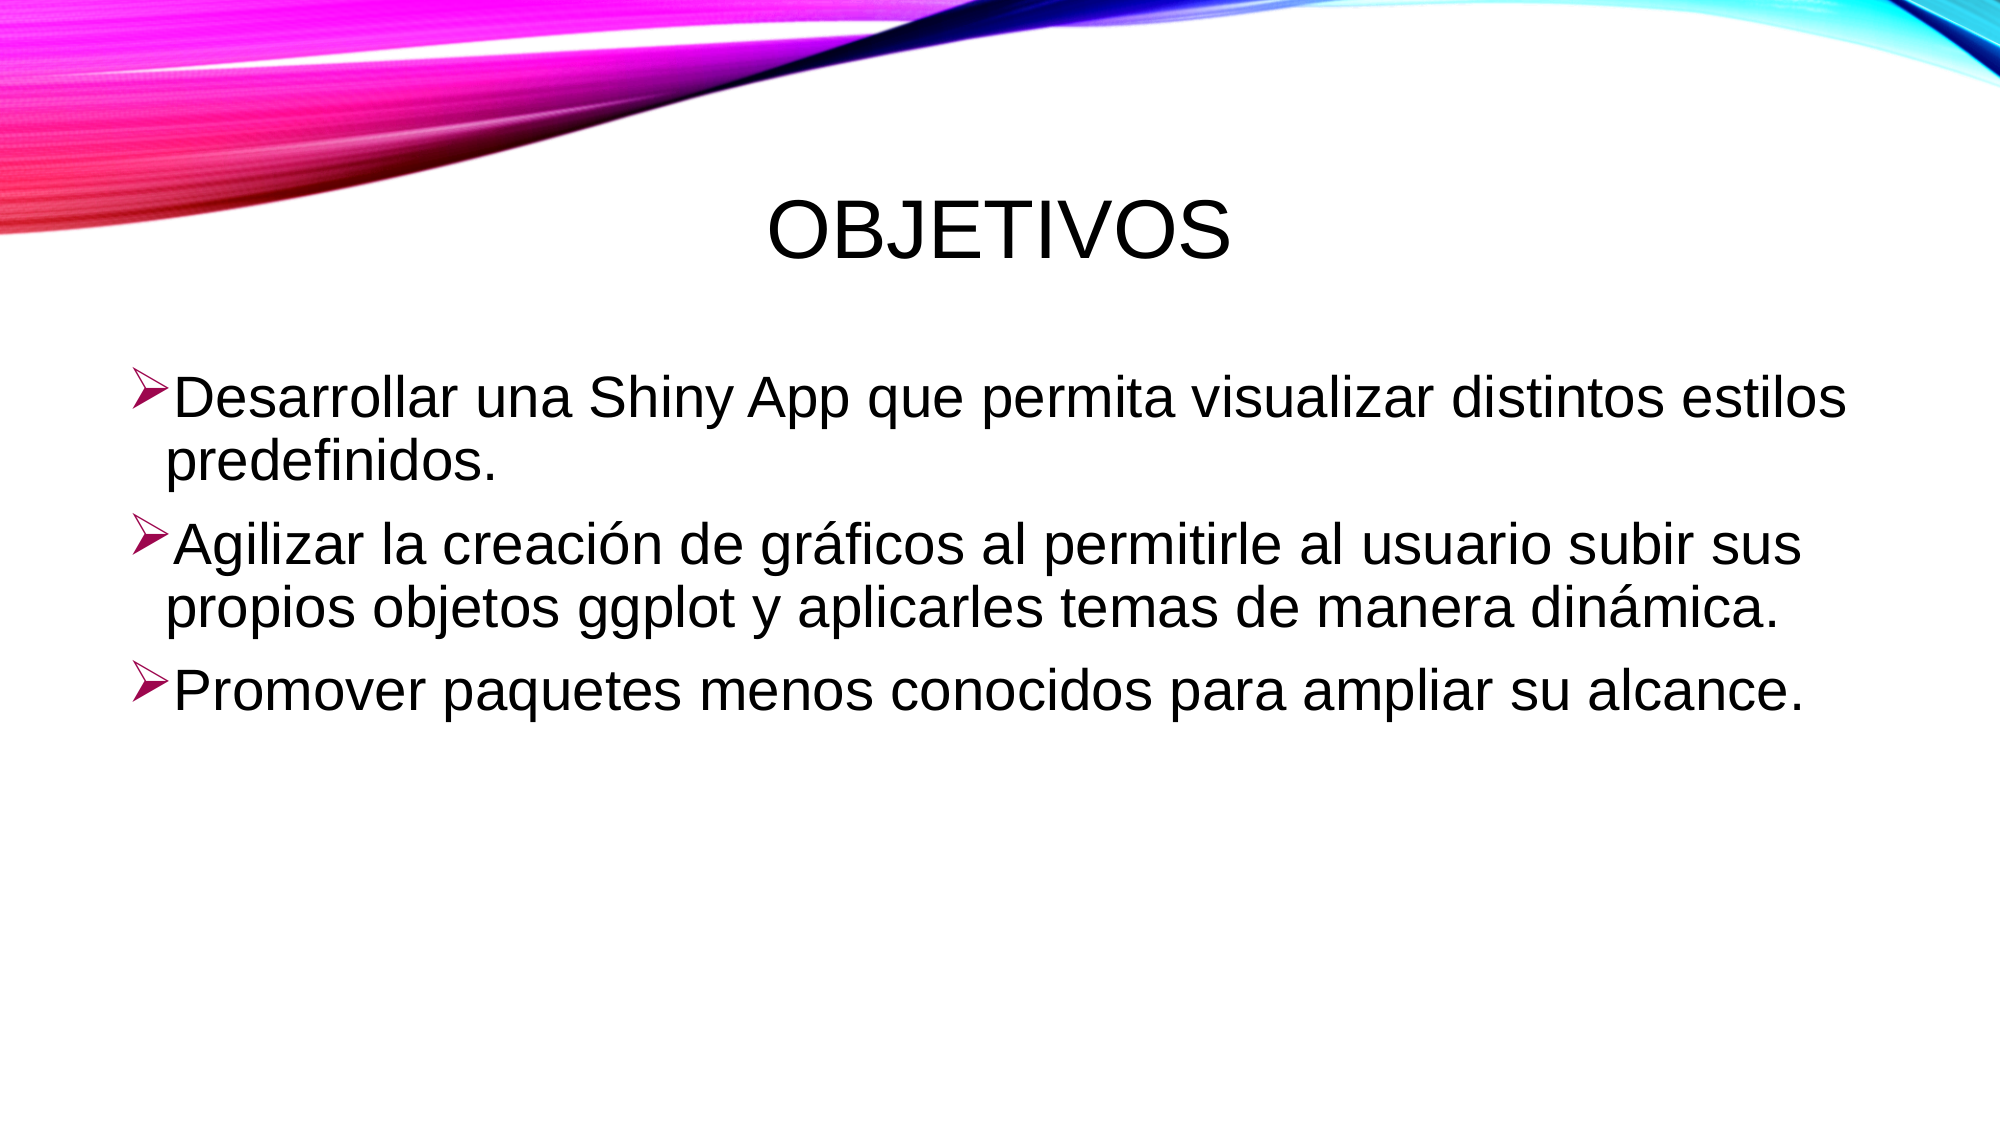

# Objetivos
Desarrollar una Shiny App que permita visualizar distintos estilos predefinidos.
Agilizar la creación de gráficos al permitirle al usuario subir sus propios objetos ggplot y aplicarles temas de manera dinámica.
Promover paquetes menos conocidos para ampliar su alcance.